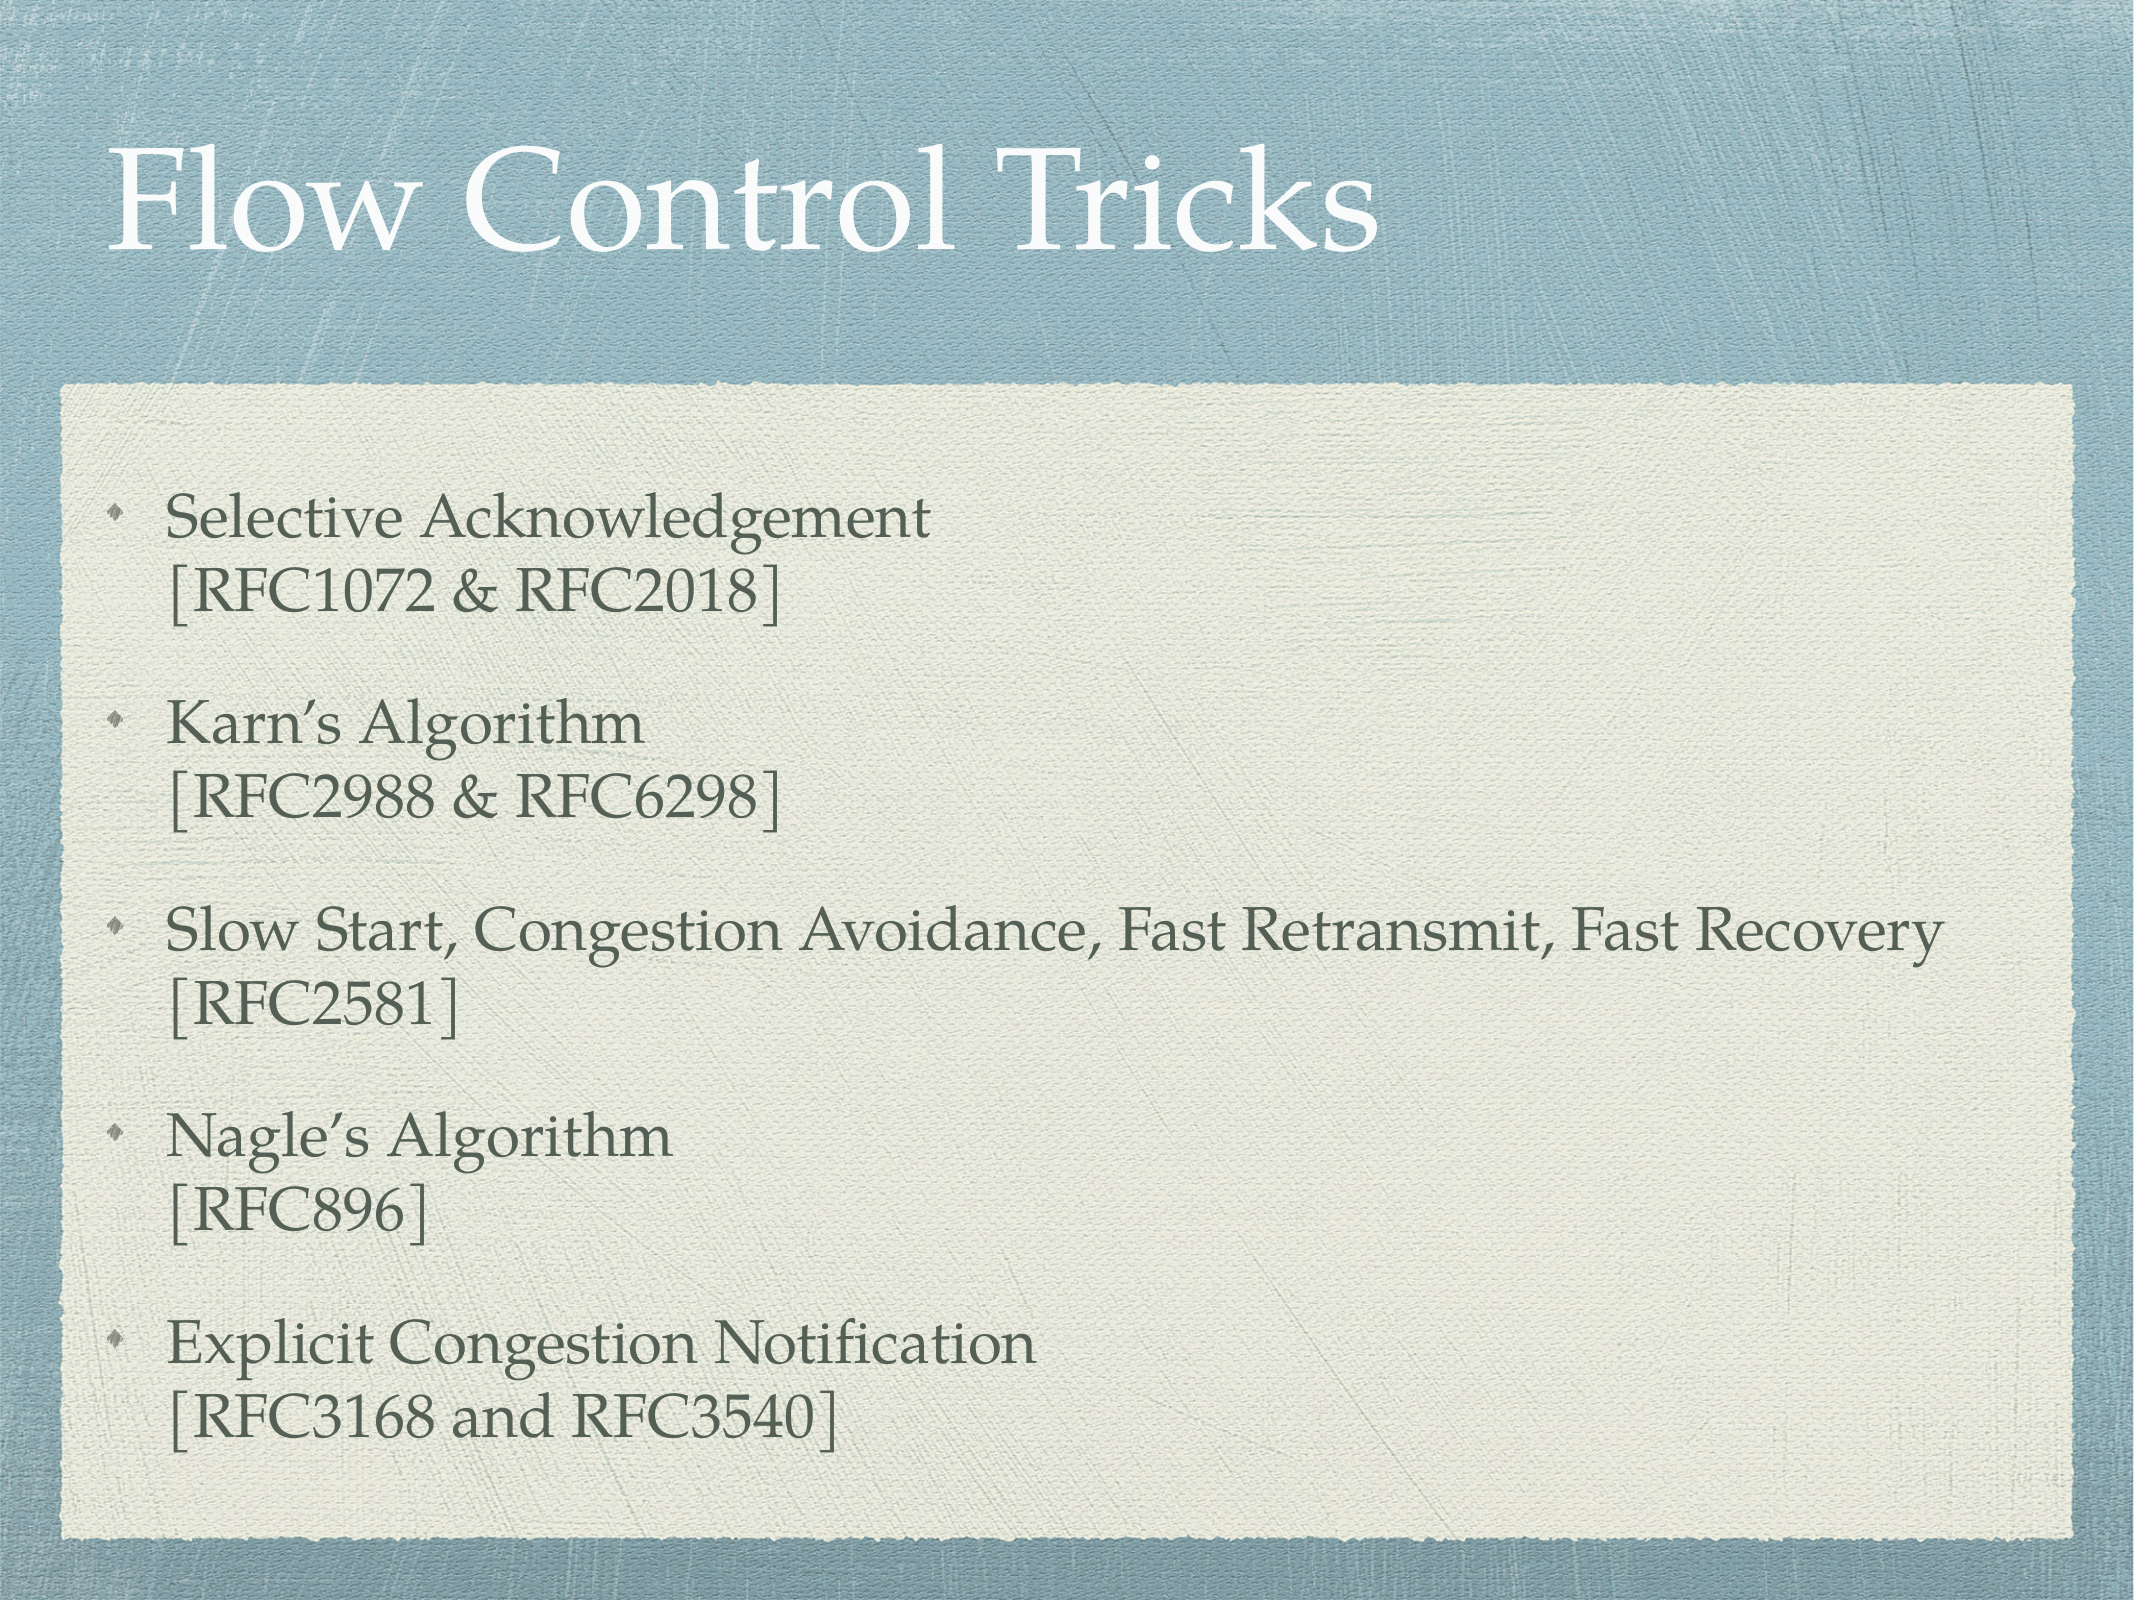

# Flow Control Tricks
Selective Acknowledgement
[RFC1072 & RFC2018]
Karn’s Algorithm
[RFC2988 & RFC6298]
Slow Start, Congestion Avoidance, Fast Retransmit, Fast Recovery
[RFC2581]
Nagle’s Algorithm
[RFC896]
Explicit Congestion Notification
[RFC3168 and RFC3540]